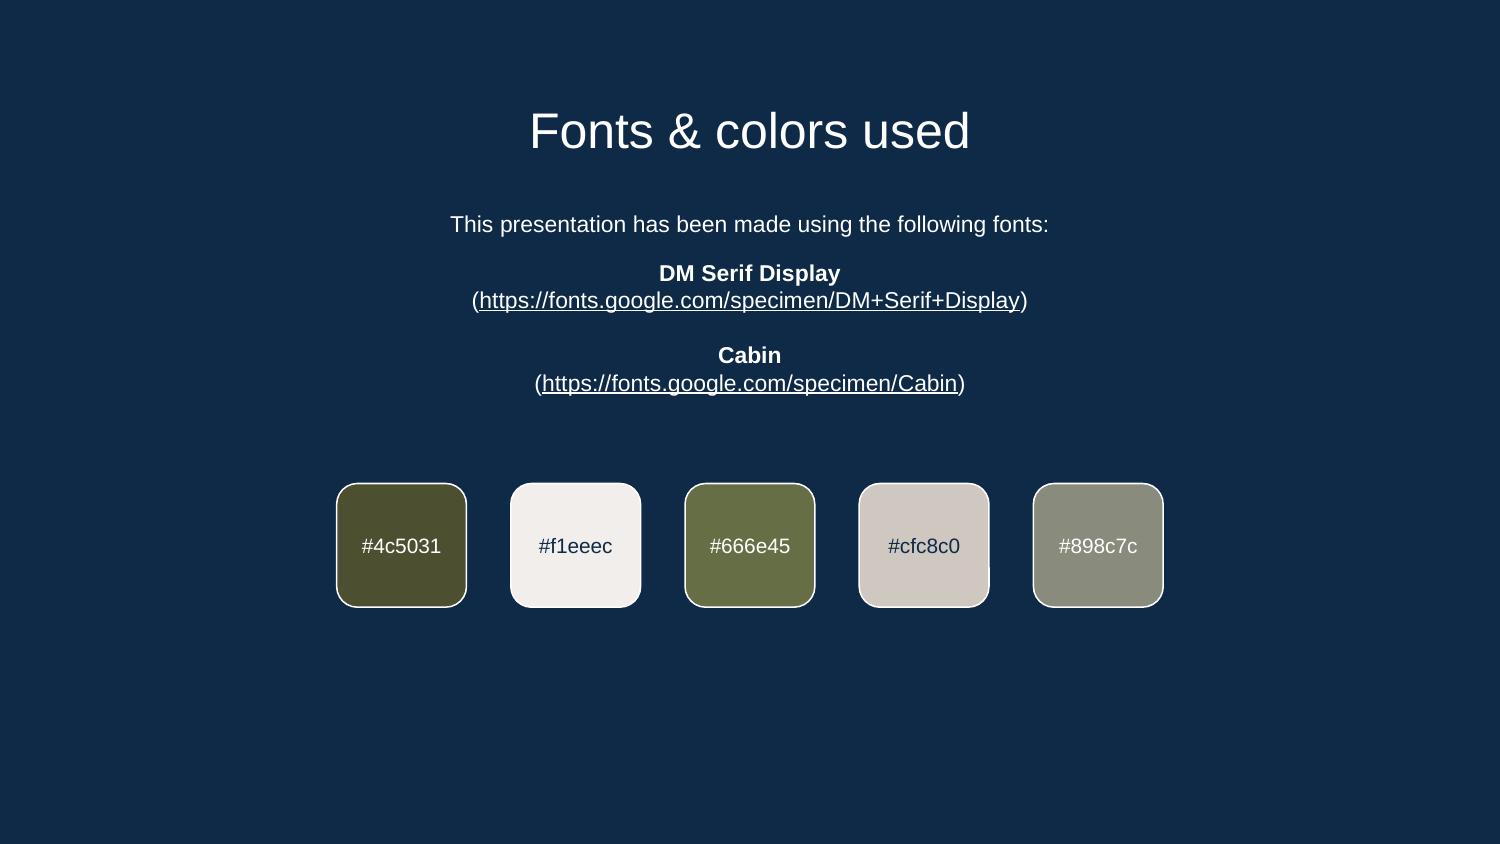

# Fonts & colors used
This presentation has been made using the following fonts:
DM Serif Display
(https://fonts.google.com/specimen/DM+Serif+Display)

Cabin
(https://fonts.google.com/specimen/Cabin)

#4c5031
#f1eeec
#666e45
#cfc8c0
#898c7c